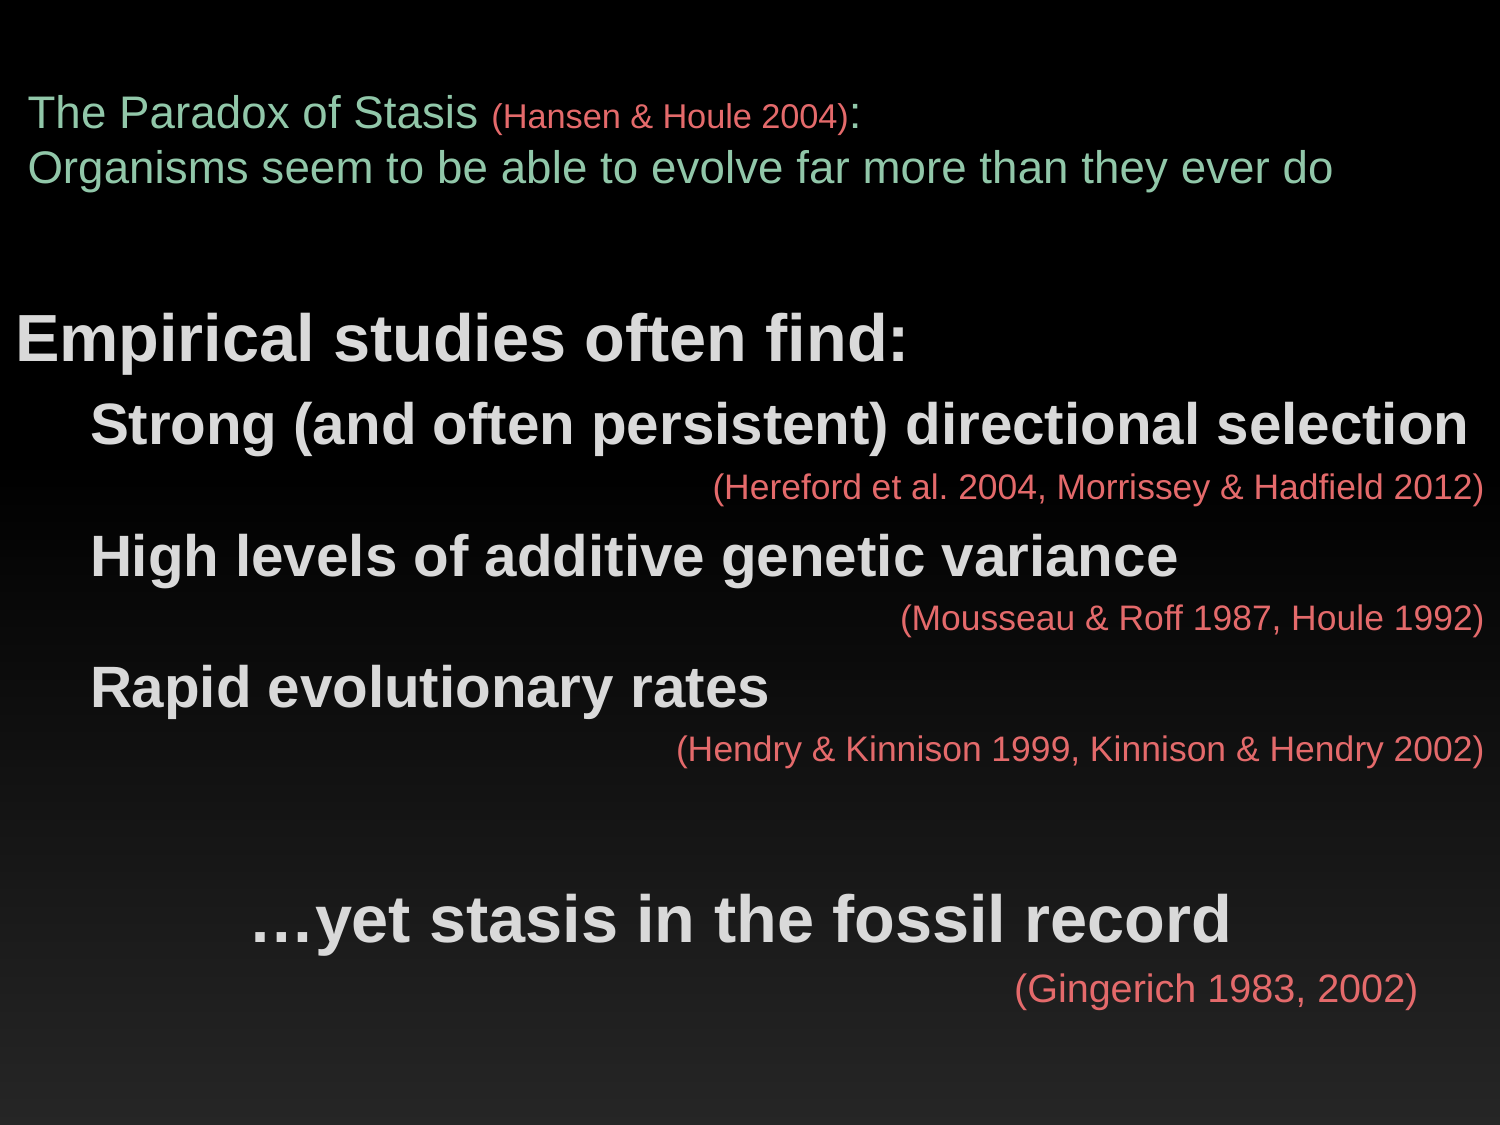

# The Paradox of Stasis (Hansen & Houle 2004): Organisms seem to be able to evolve far more than they ever do
Empirical studies often find:
Strong (and often persistent) directional selection
(Hereford et al. 2004, Morrissey & Hadfield 2012)
High levels of additive genetic variance
(Mousseau & Roff 1987, Houle 1992)
Rapid evolutionary rates
(Hendry & Kinnison 1999, Kinnison & Hendry 2002)

…yet stasis in the fossil record
						   (Gingerich 1983, 2002)